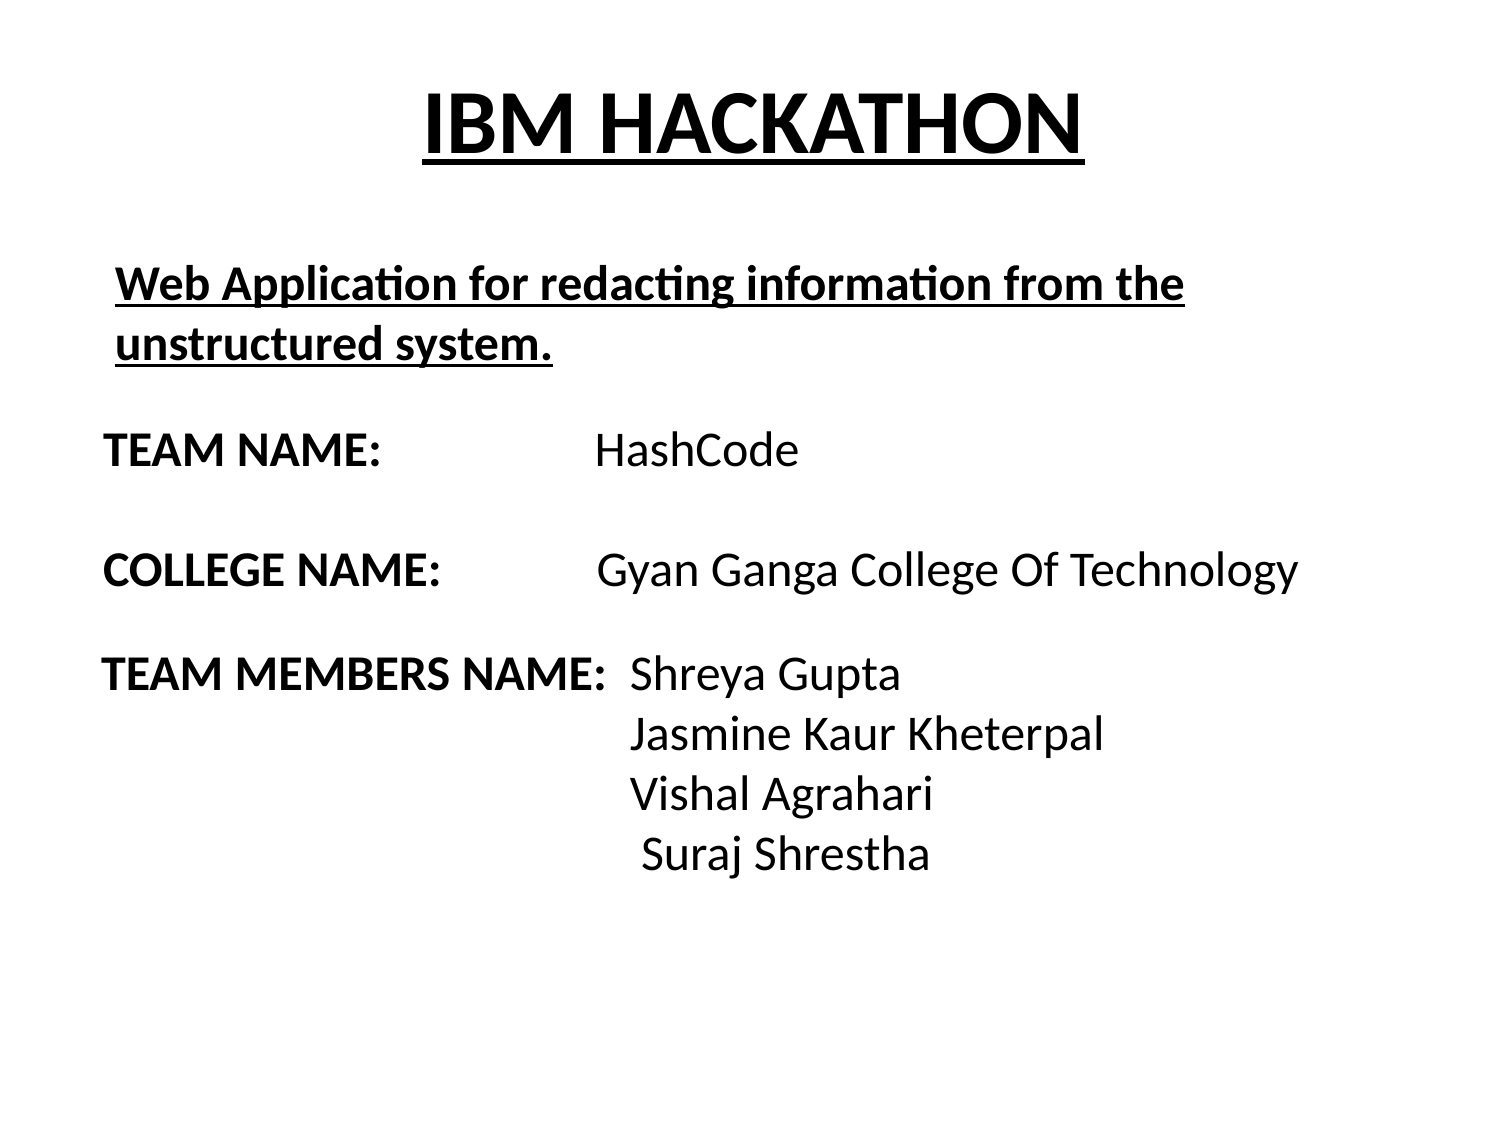

IBM HACKATHON
Web Application for redacting information from the unstructured system.
TEAM NAME:                         HashCode

COLLEGE NAME:              Gyan Ganga College Of Technology
    TEAM MEMBERS NAME:  Shreya Gupta
                                                   Jasmine Kaur Kheterpal
                                                   Vishal Agrahari
                                                    Suraj Shrestha